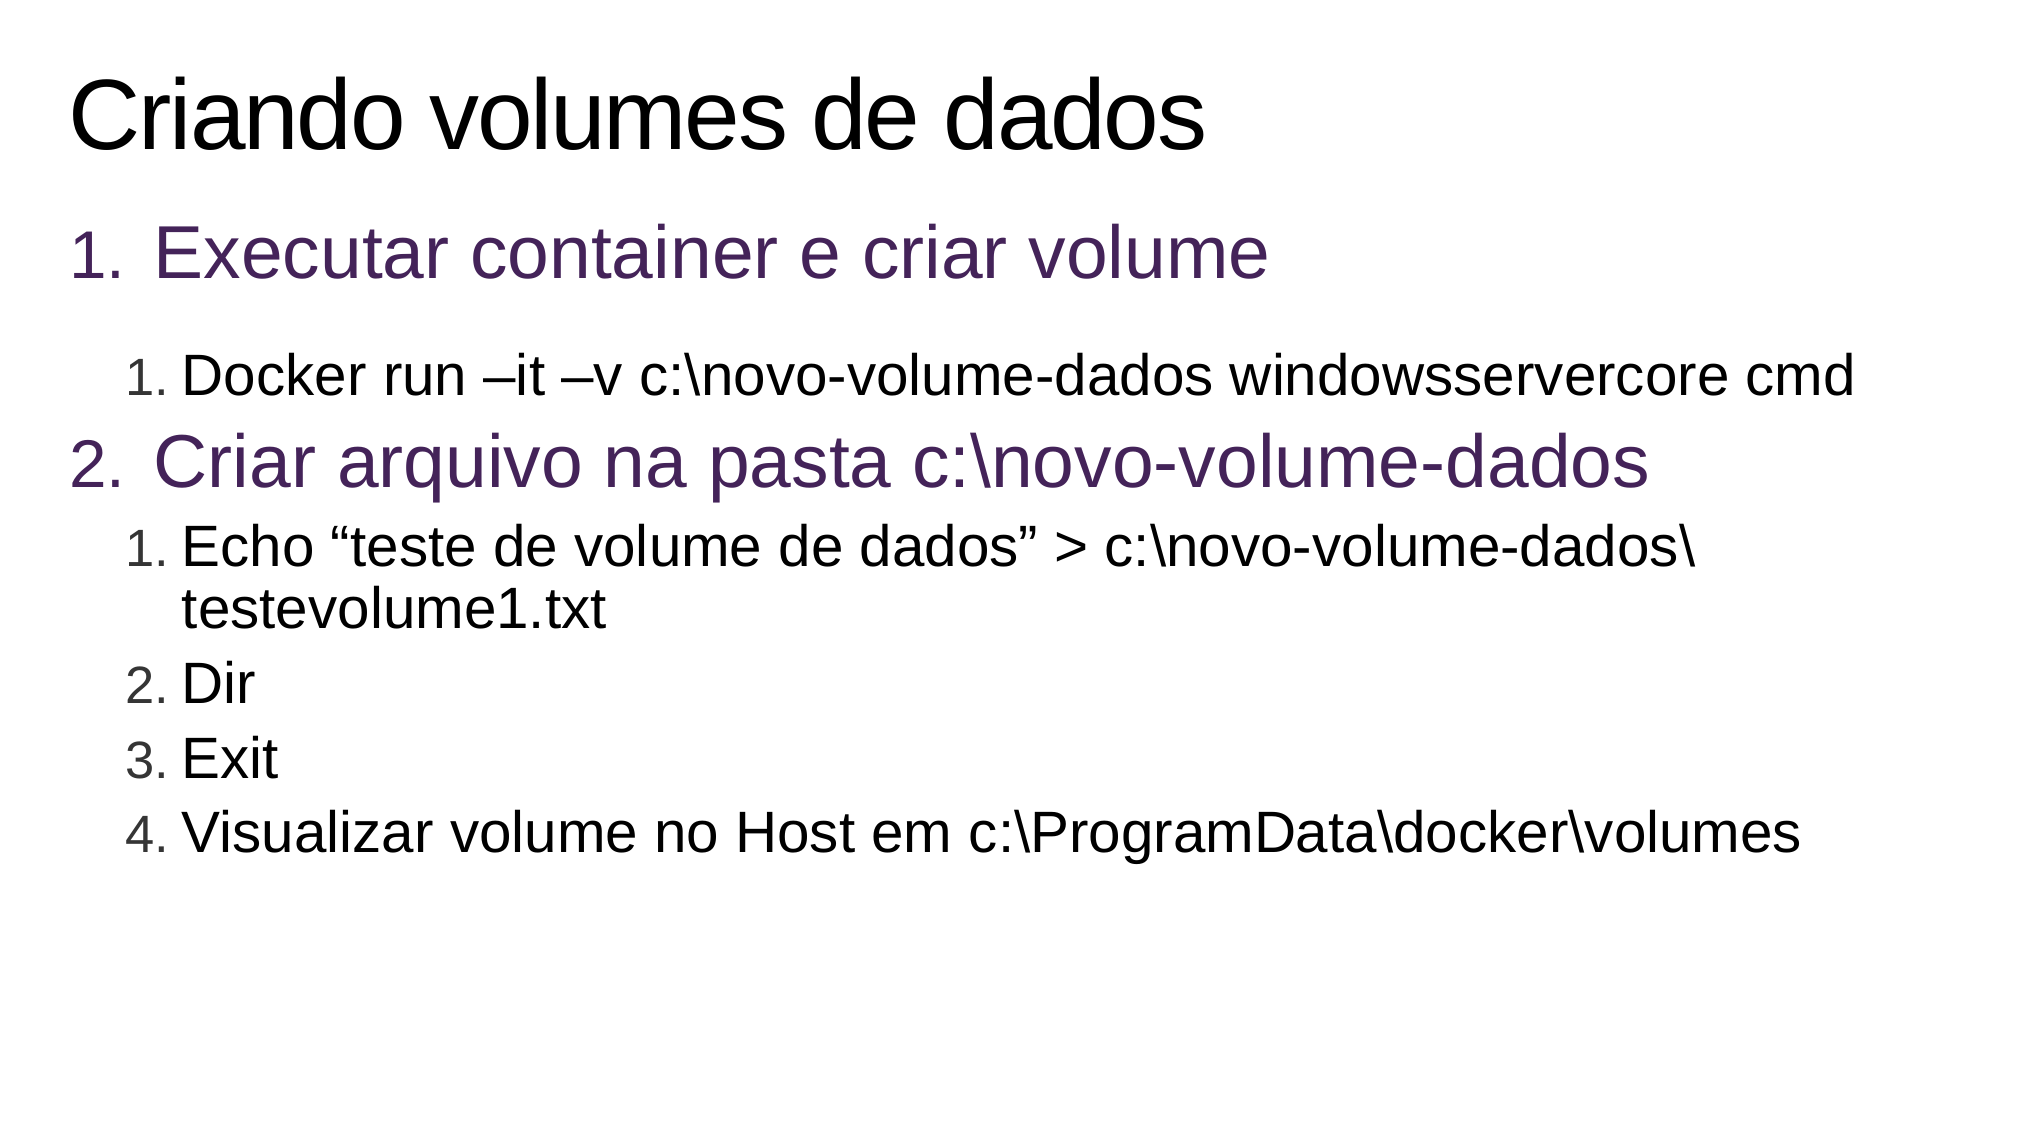

# Criando volumes de dados
Executar container e criar volume

Docker run –it –v c:\novo-volume-dados windowsservercore cmd
Criar arquivo na pasta c:\novo-volume-dados
Echo “teste de volume de dados” > c:\novo-volume-dados\testevolume1.txt
Dir
Exit
Visualizar volume no Host em c:\ProgramData\docker\volumes